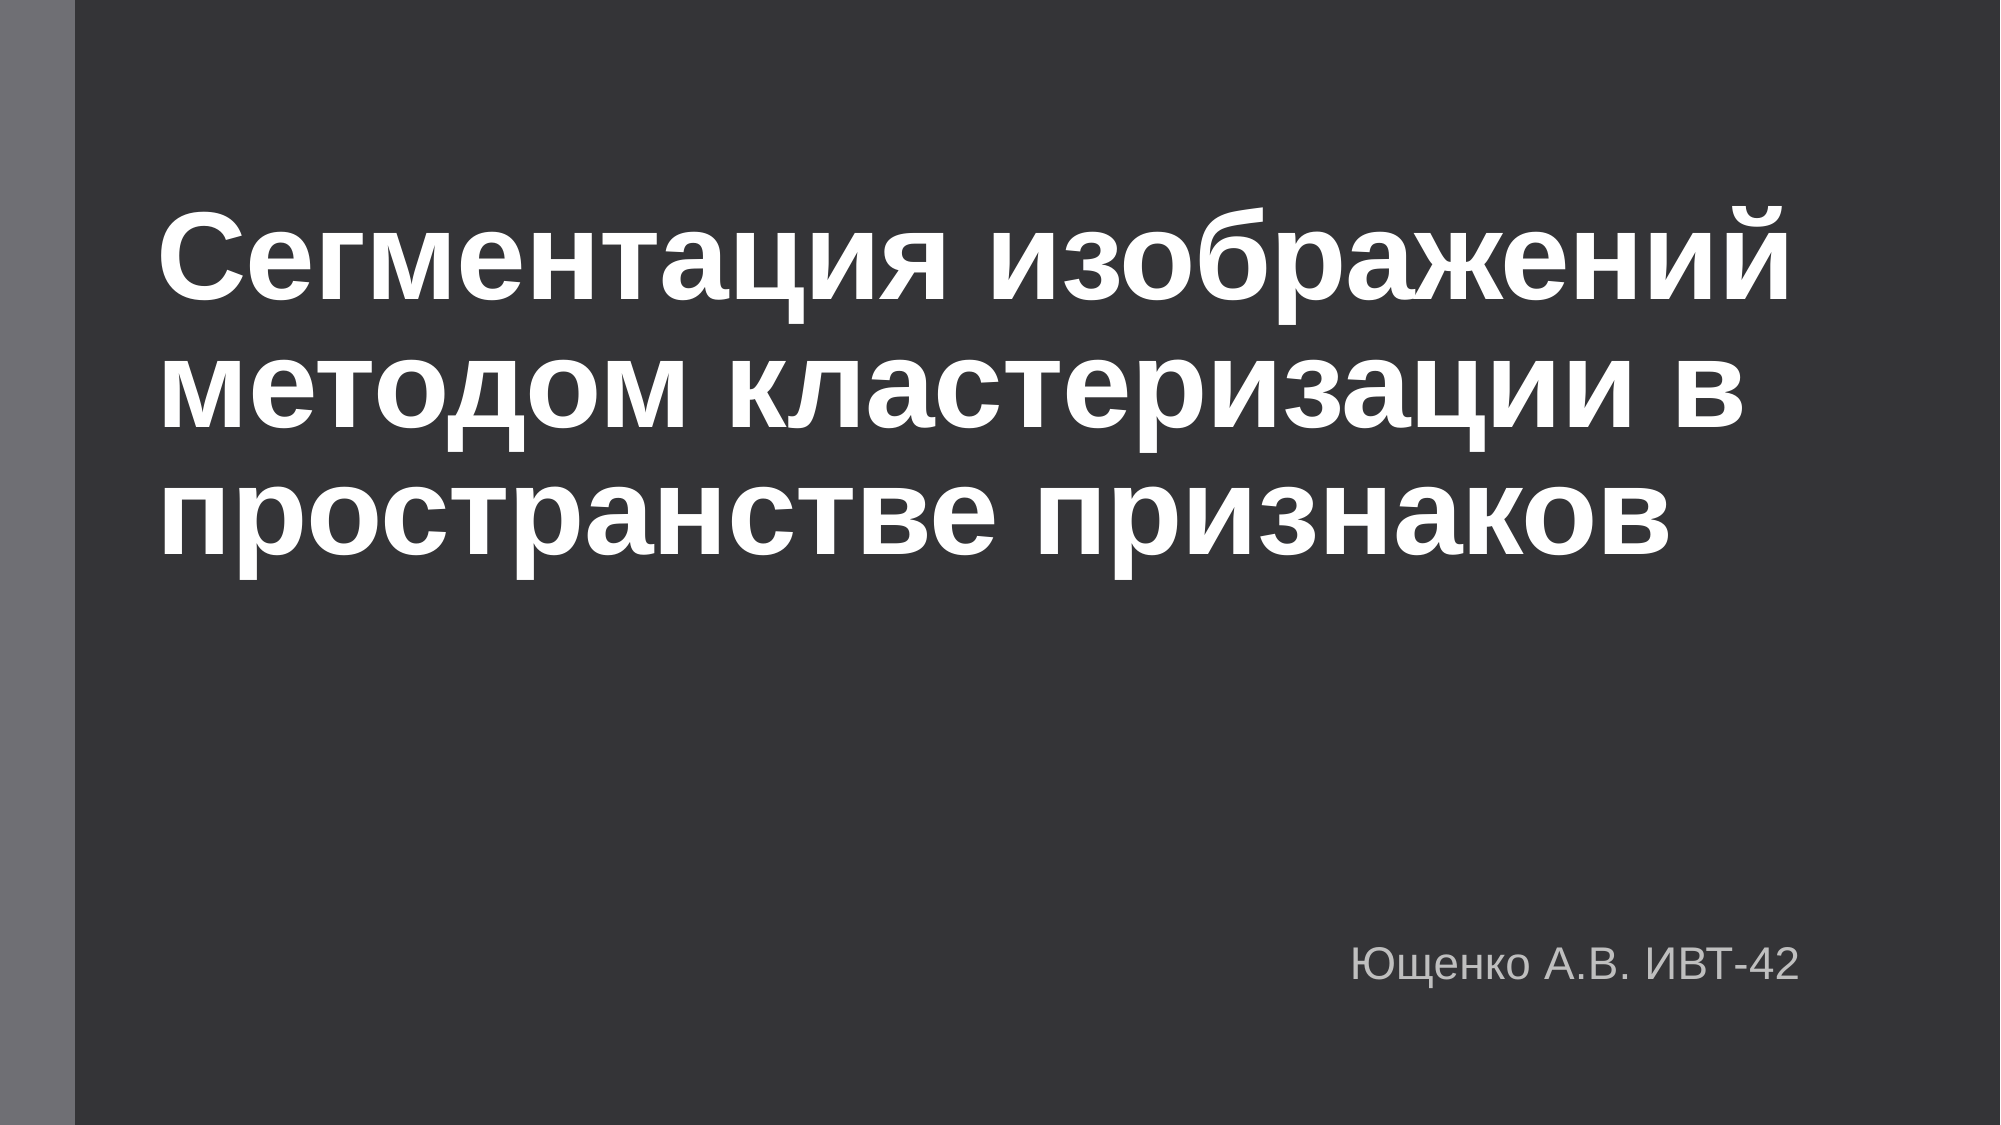

# Сегментация изображений методом кластеризации в пространстве признаков
Ющенко А.В. ИВТ-42